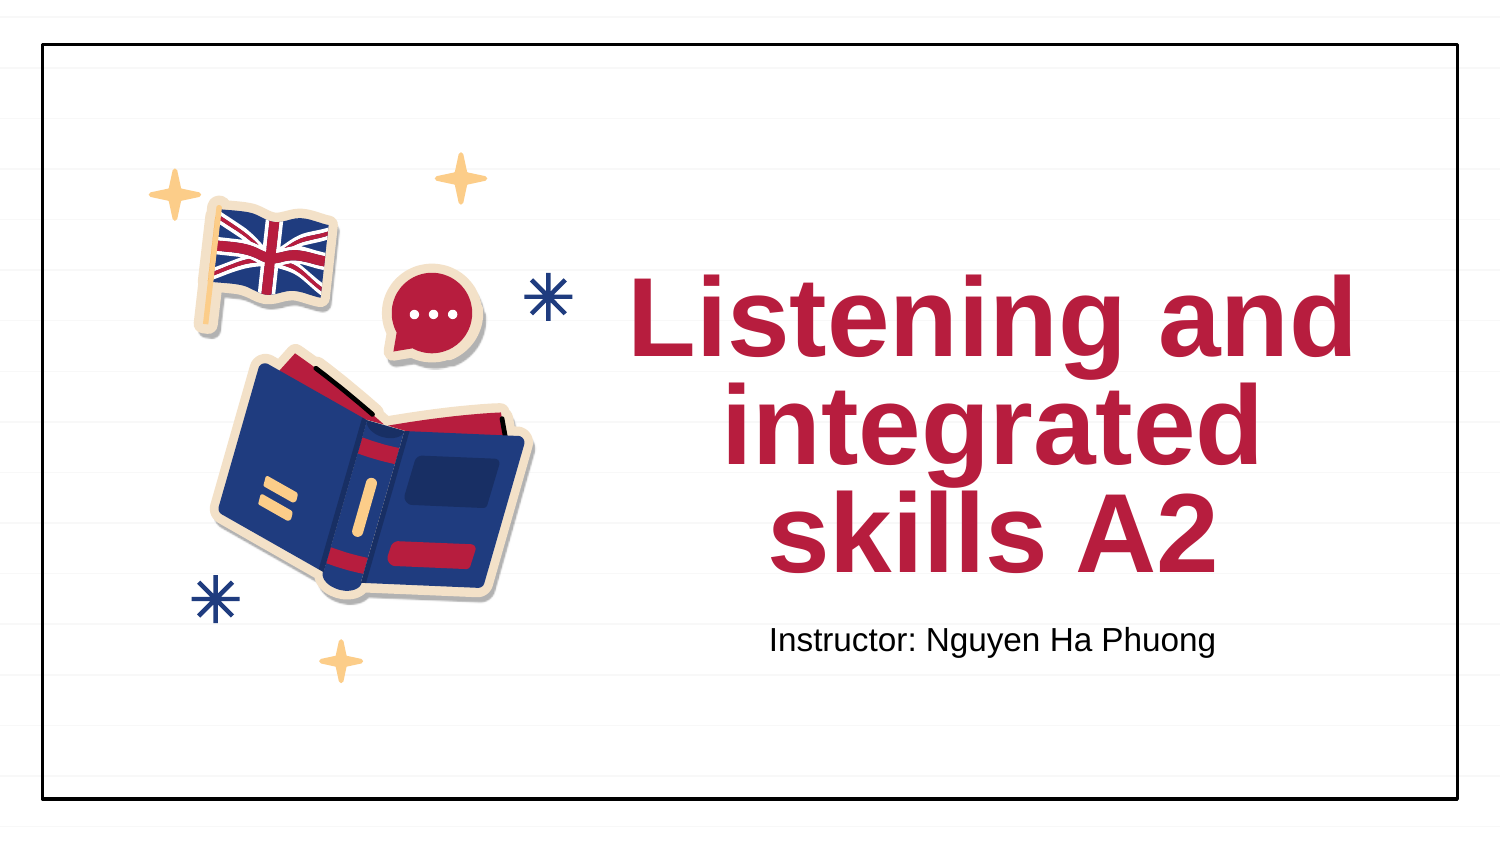

# Listening and integrated skills A2

Instructor: Nguyen Ha Phuong